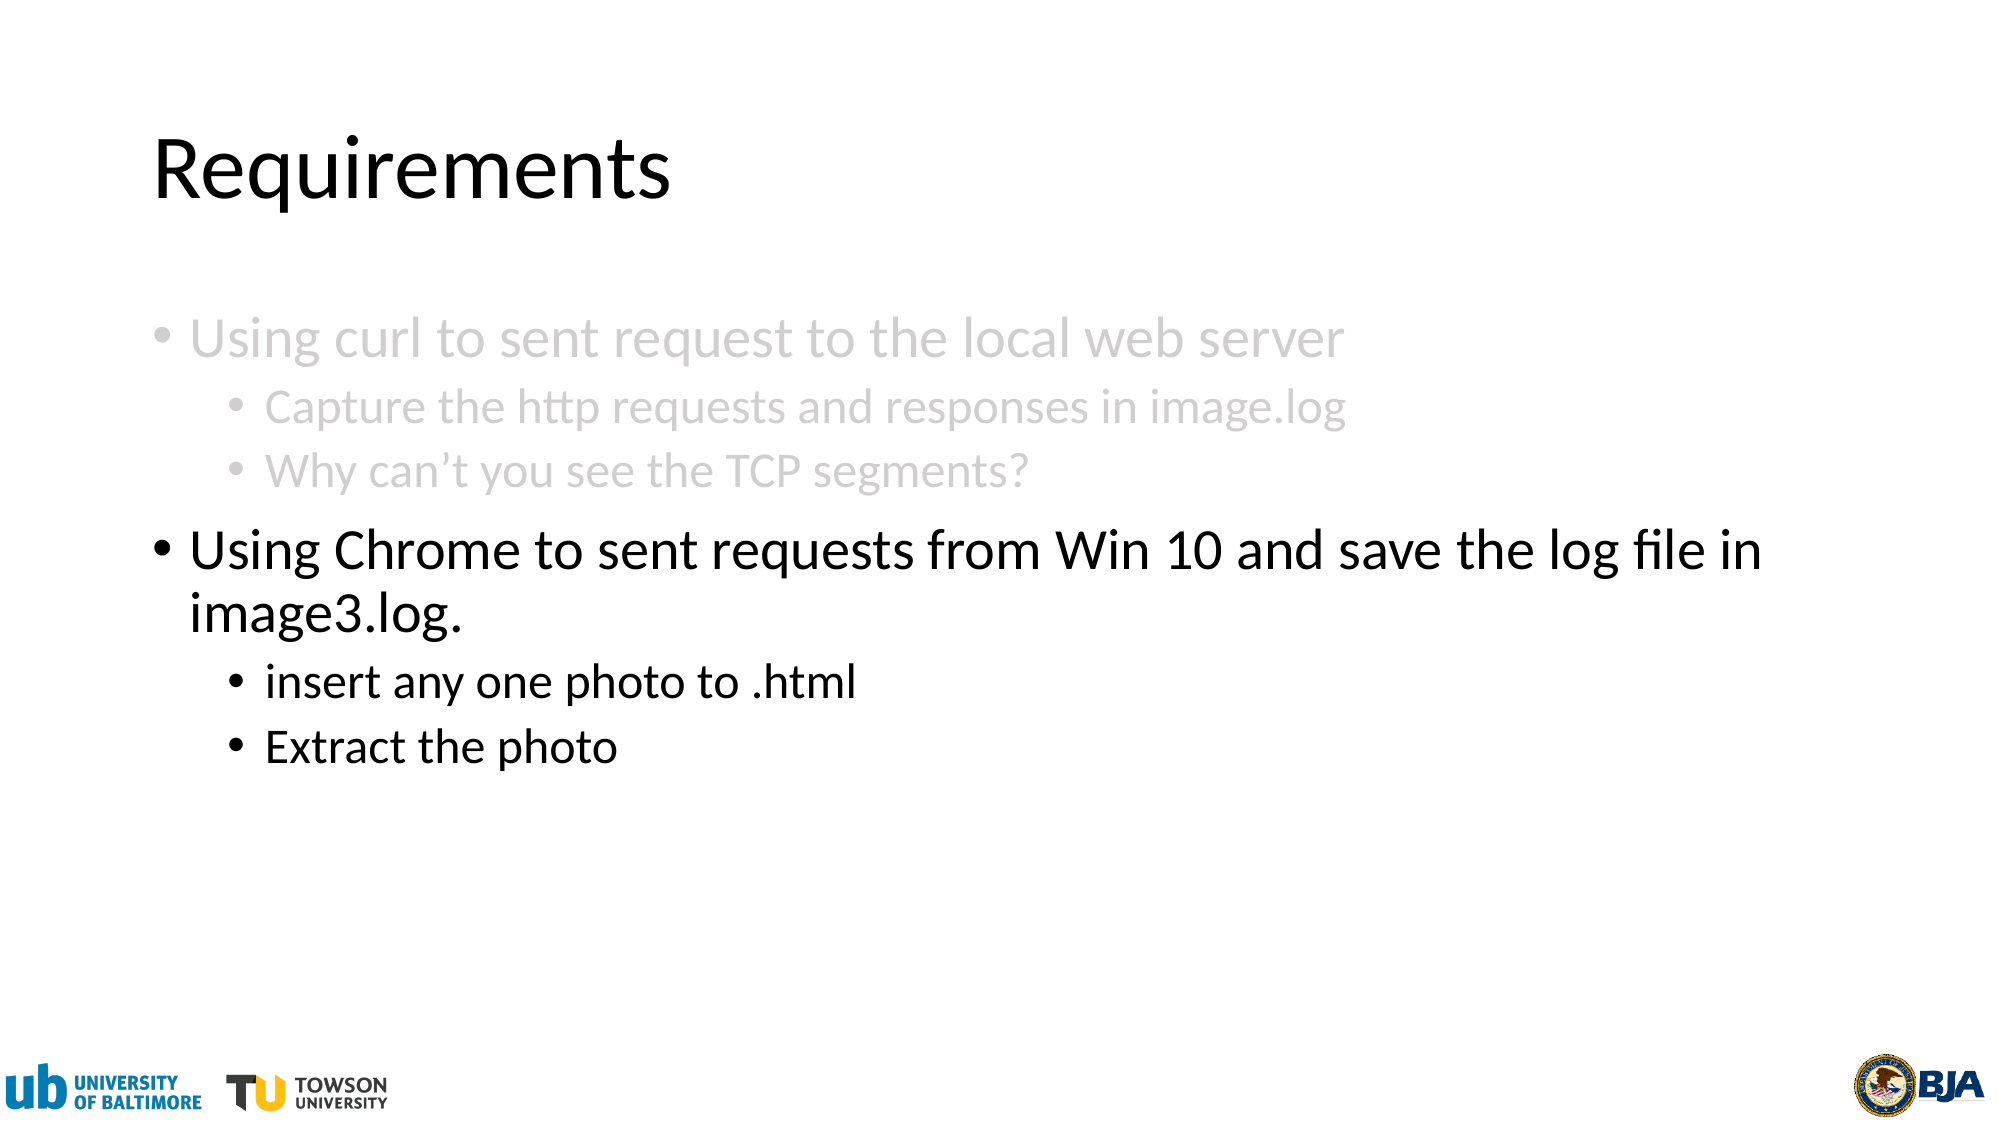

# Requirements
Using curl to sent request to the local web server
Capture the http requests and responses in image.log
Why can’t you see the TCP segments?
Using Chrome to sent requests from Win 10 and save the log file in image3.log.
insert any one photo to .html
Extract the photo